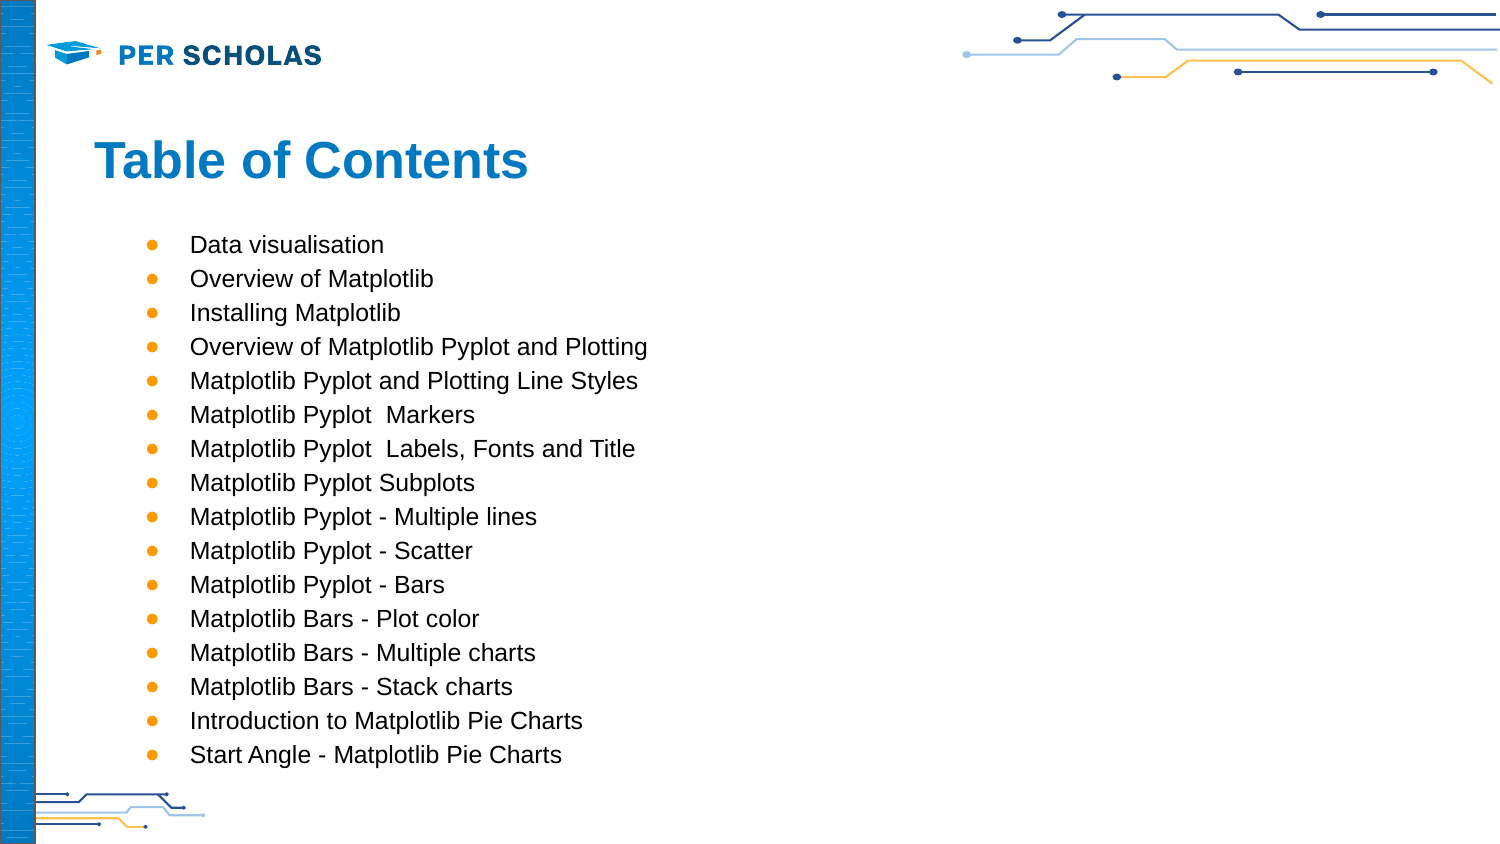

# Table of Contents
Data visualisation
Overview of Matplotlib
Installing Matplotlib
Overview of Matplotlib Pyplot and Plotting
Matplotlib Pyplot and Plotting Line Styles
Matplotlib Pyplot  Markers
Matplotlib Pyplot  Labels, Fonts and Title
Matplotlib Pyplot Subplots
Matplotlib Pyplot - Multiple lines
Matplotlib Pyplot - Scatter
Matplotlib Pyplot - Bars
Matplotlib Bars - Plot color
Matplotlib Bars - Multiple charts
Matplotlib Bars - Stack charts
Introduction to Matplotlib Pie Charts
Start Angle - Matplotlib Pie Charts